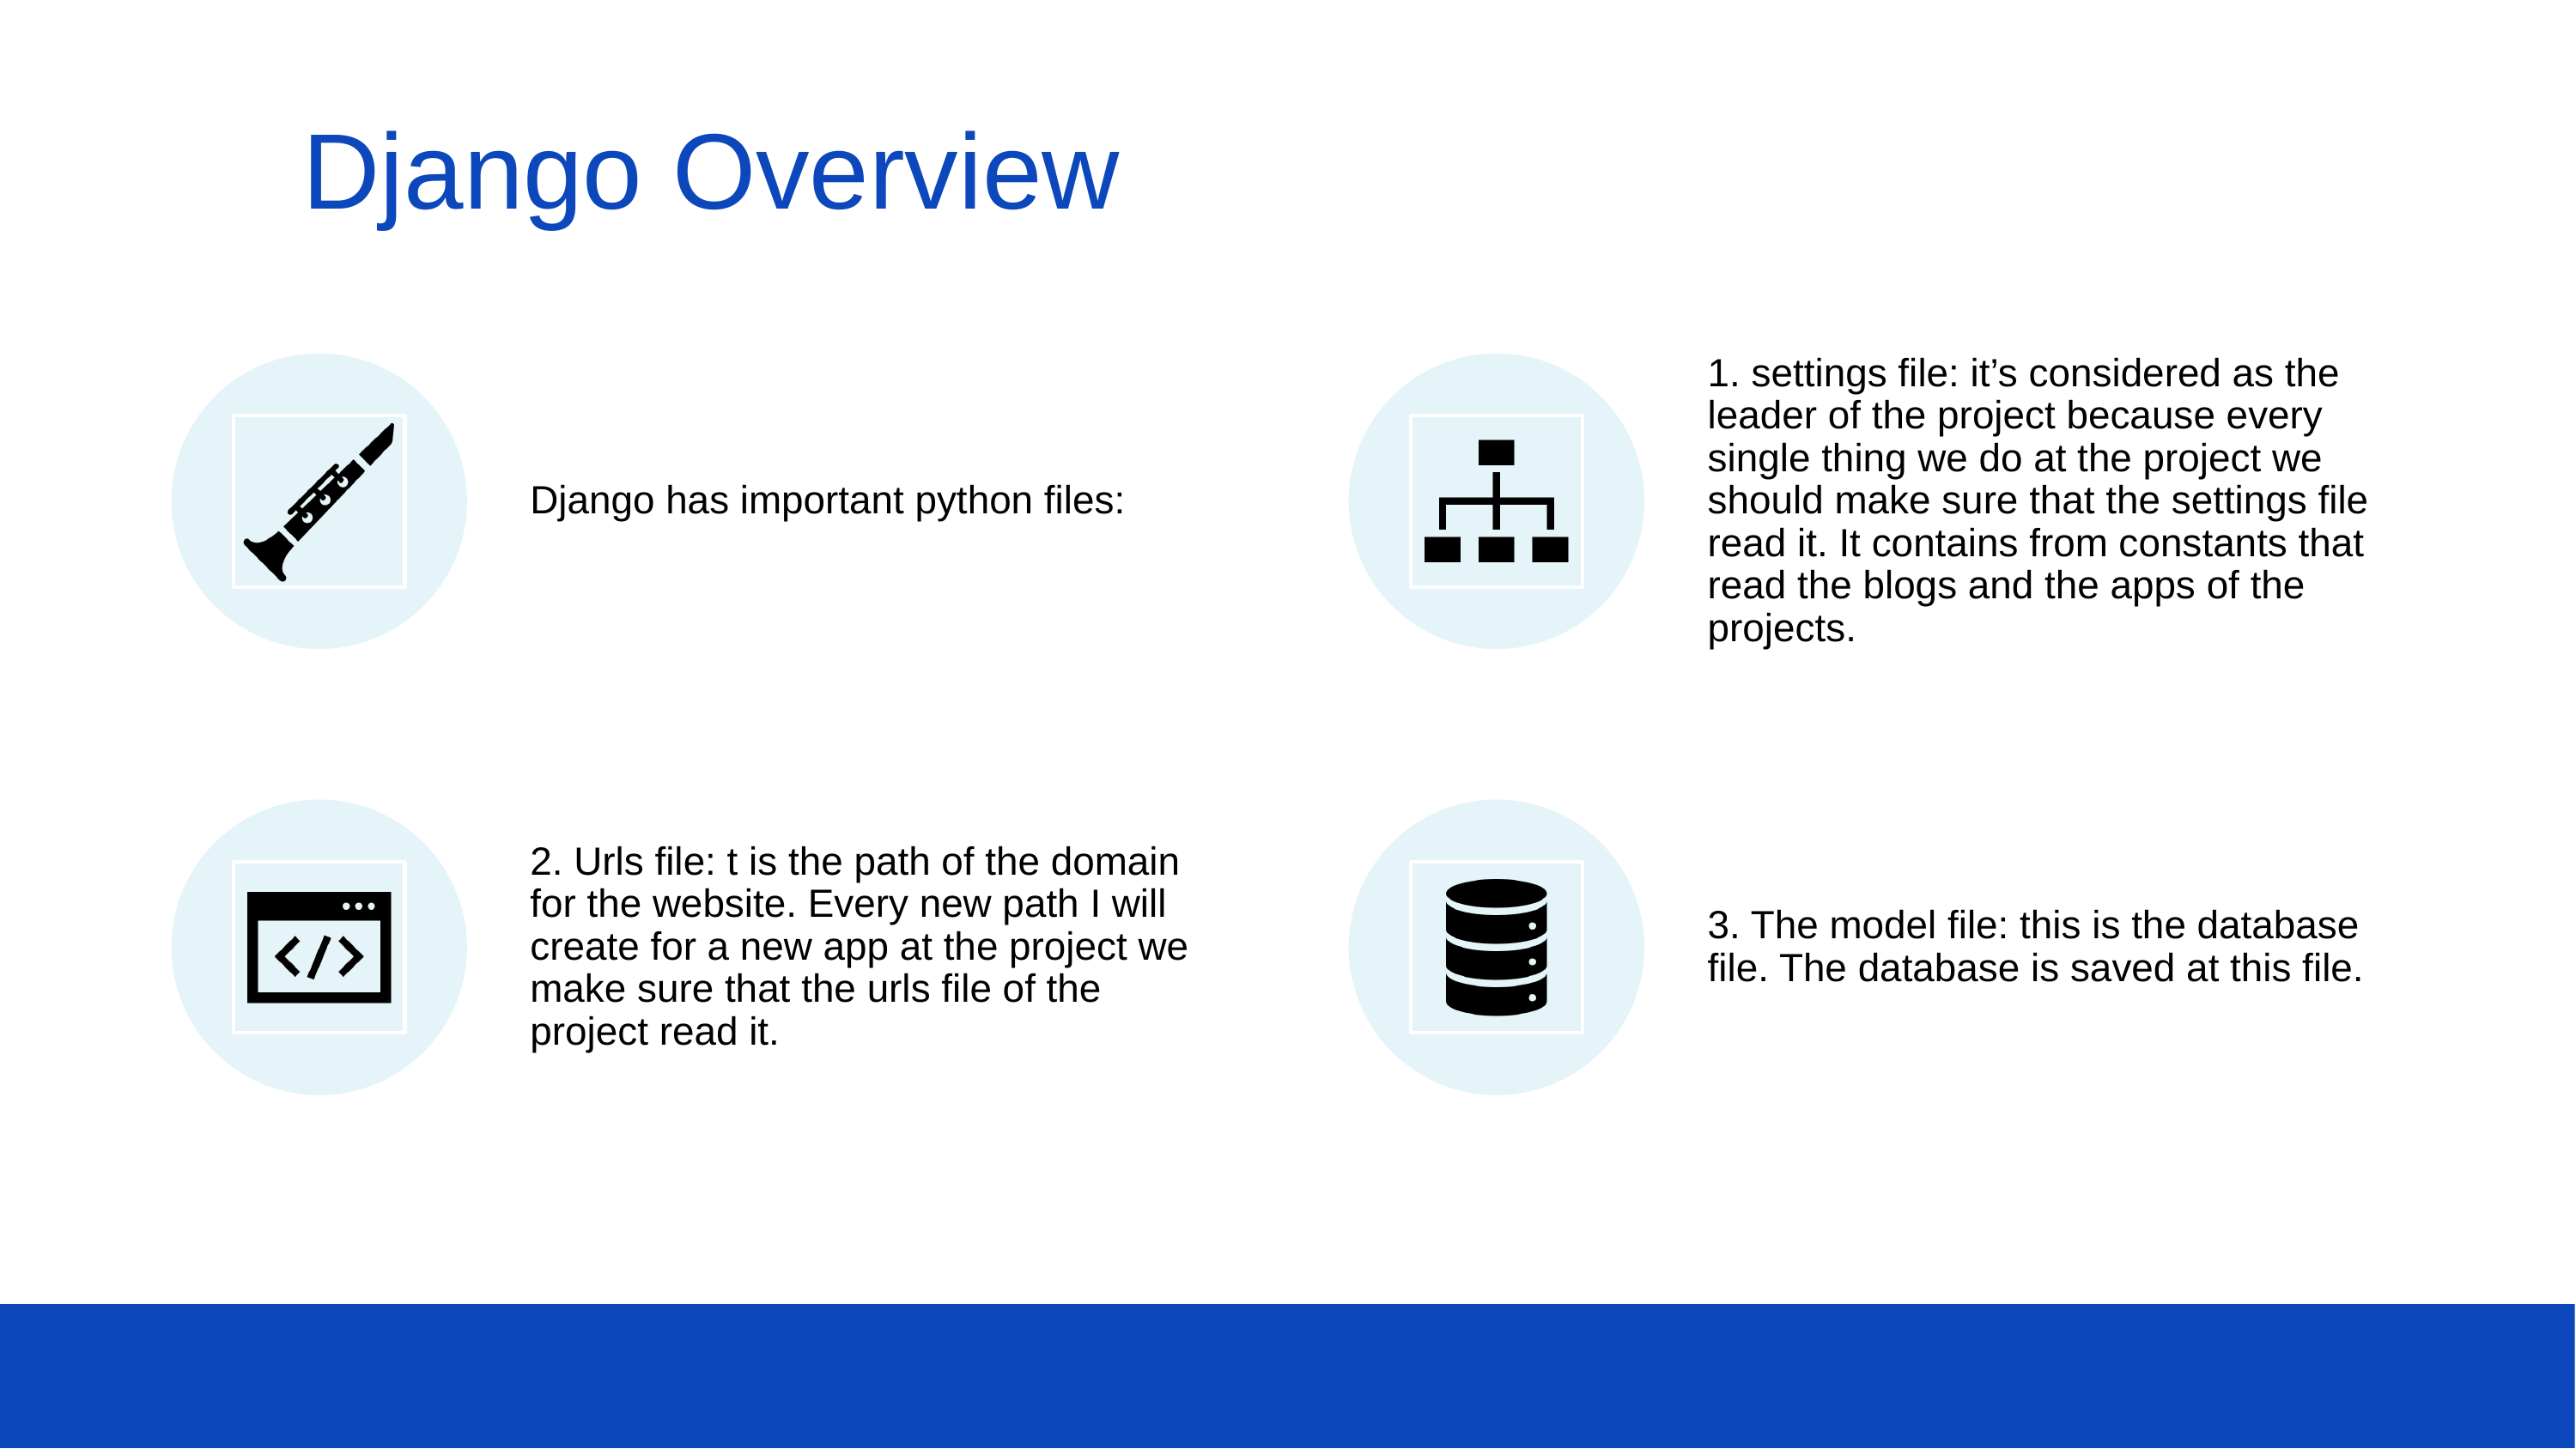

# Django Overview
Django has important python files:
1. settings file: it’s considered as the leader of the project because every single thing we do at the project we should make sure that the settings file read it. It contains from constants that read the blogs and the apps of the projects.
2. Urls file: t is the path of the domain for the website. Every new path I will create for a new app at the project we make sure that the urls file of the project read it.
3. The model file: this is the database file. The database is saved at this file.